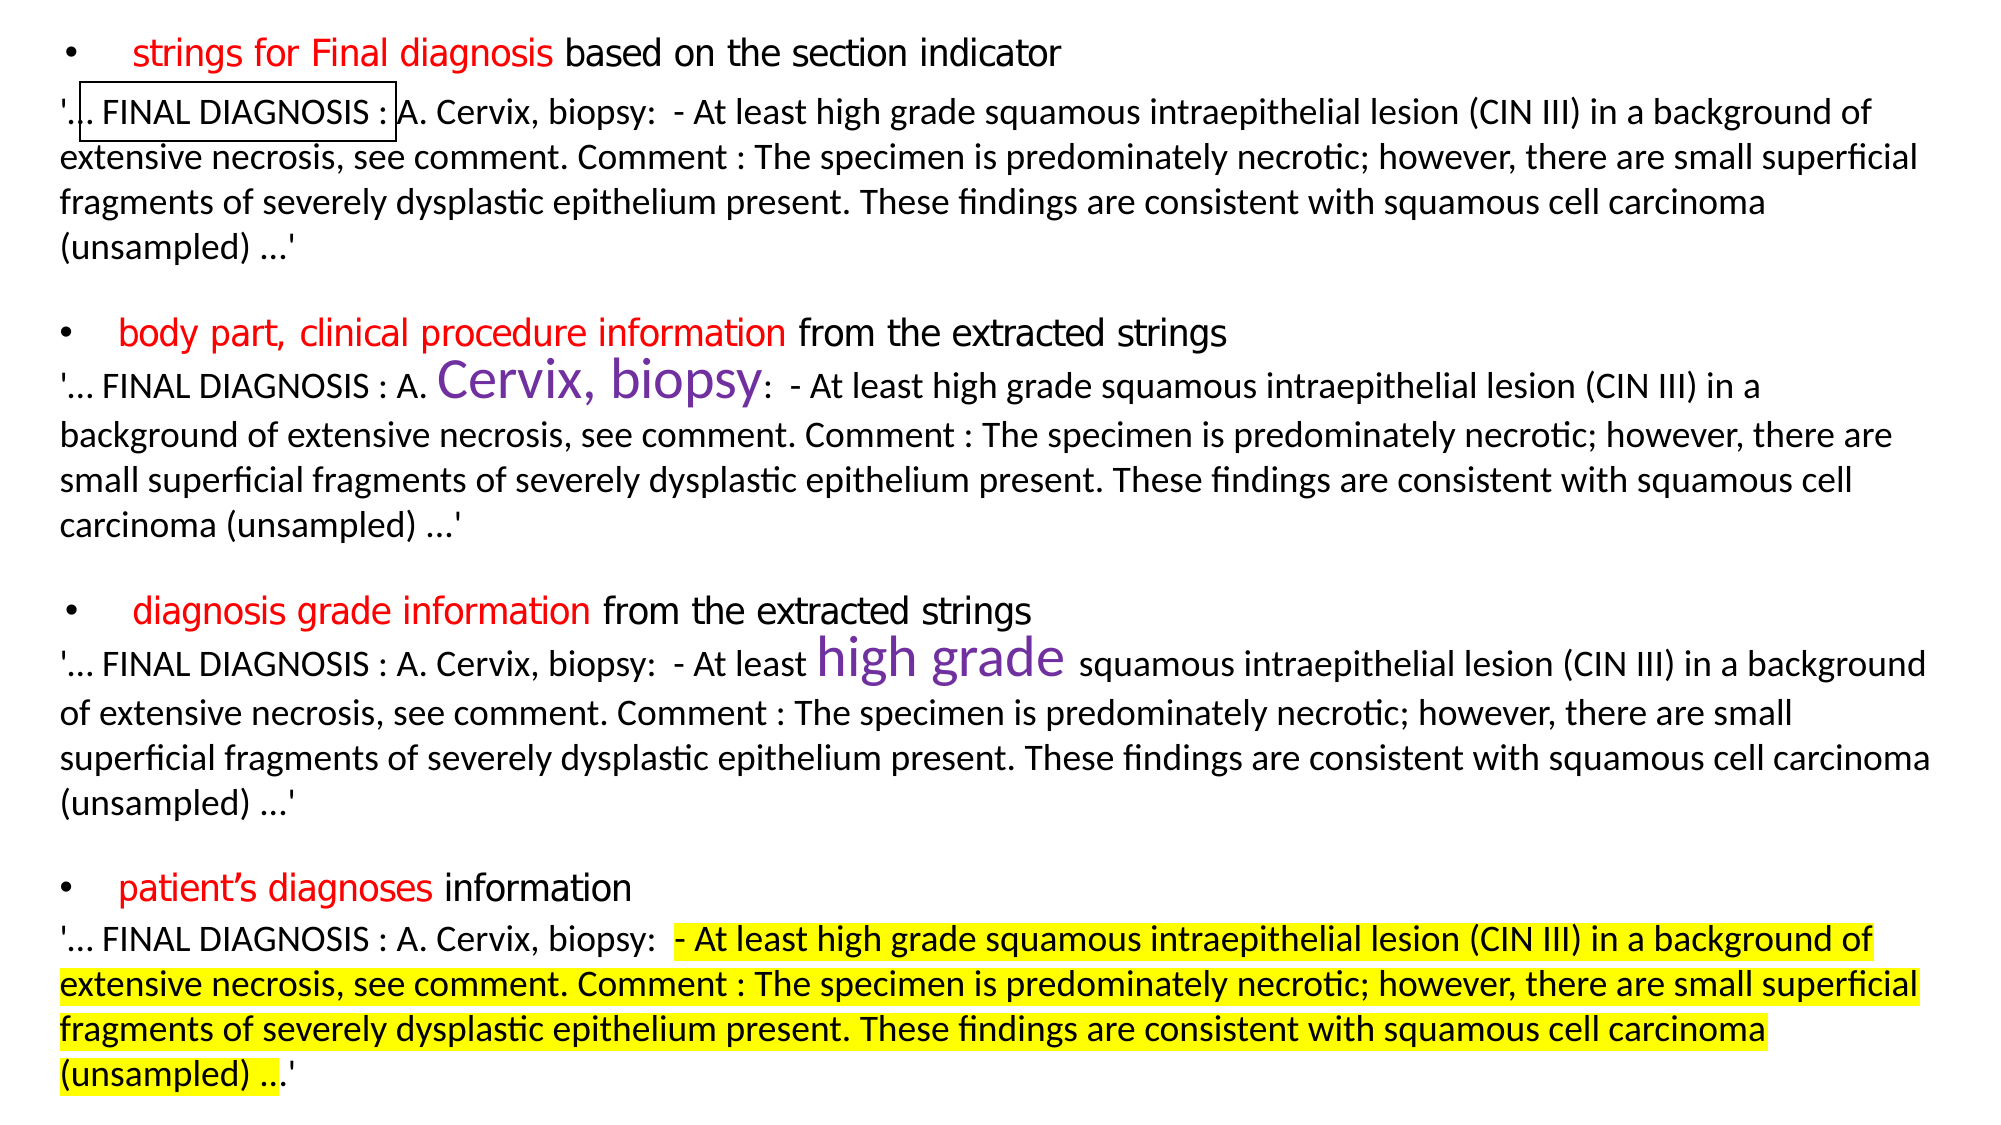

strings for Final diagnosis based on the section indicator
'… FINAL DIAGNOSIS : A. Cervix, biopsy:  - At least high grade squamous intraepithelial lesion (CIN III) in a background of extensive necrosis, see comment. Comment : The specimen is predominately necrotic; however, there are small superficial fragments of severely dysplastic epithelium present. These findings are consistent with squamous cell carcinoma (unsampled) ...'

 body part, clinical procedure information from the extracted strings
'… FINAL DIAGNOSIS : A. Cervix, biopsy:  - At least high grade squamous intraepithelial lesion (CIN III) in a background of extensive necrosis, see comment. Comment : The specimen is predominately necrotic; however, there are small superficial fragments of severely dysplastic epithelium present. These findings are consistent with squamous cell carcinoma (unsampled) ...'
 diagnosis grade information from the extracted strings
'… FINAL DIAGNOSIS : A. Cervix, biopsy:  - At least high grade squamous intraepithelial lesion (CIN III) in a background of extensive necrosis, see comment. Comment : The specimen is predominately necrotic; however, there are small superficial fragments of severely dysplastic epithelium present. These findings are consistent with squamous cell carcinoma (unsampled) ...'
 patient’s diagnoses information
'… FINAL DIAGNOSIS : A. Cervix, biopsy:  - At least high grade squamous intraepithelial lesion (CIN III) in a background of extensive necrosis, see comment. Comment : The specimen is predominately necrotic; however, there are small superficial fragments of severely dysplastic epithelium present. These findings are consistent with squamous cell carcinoma (unsampled) ...'